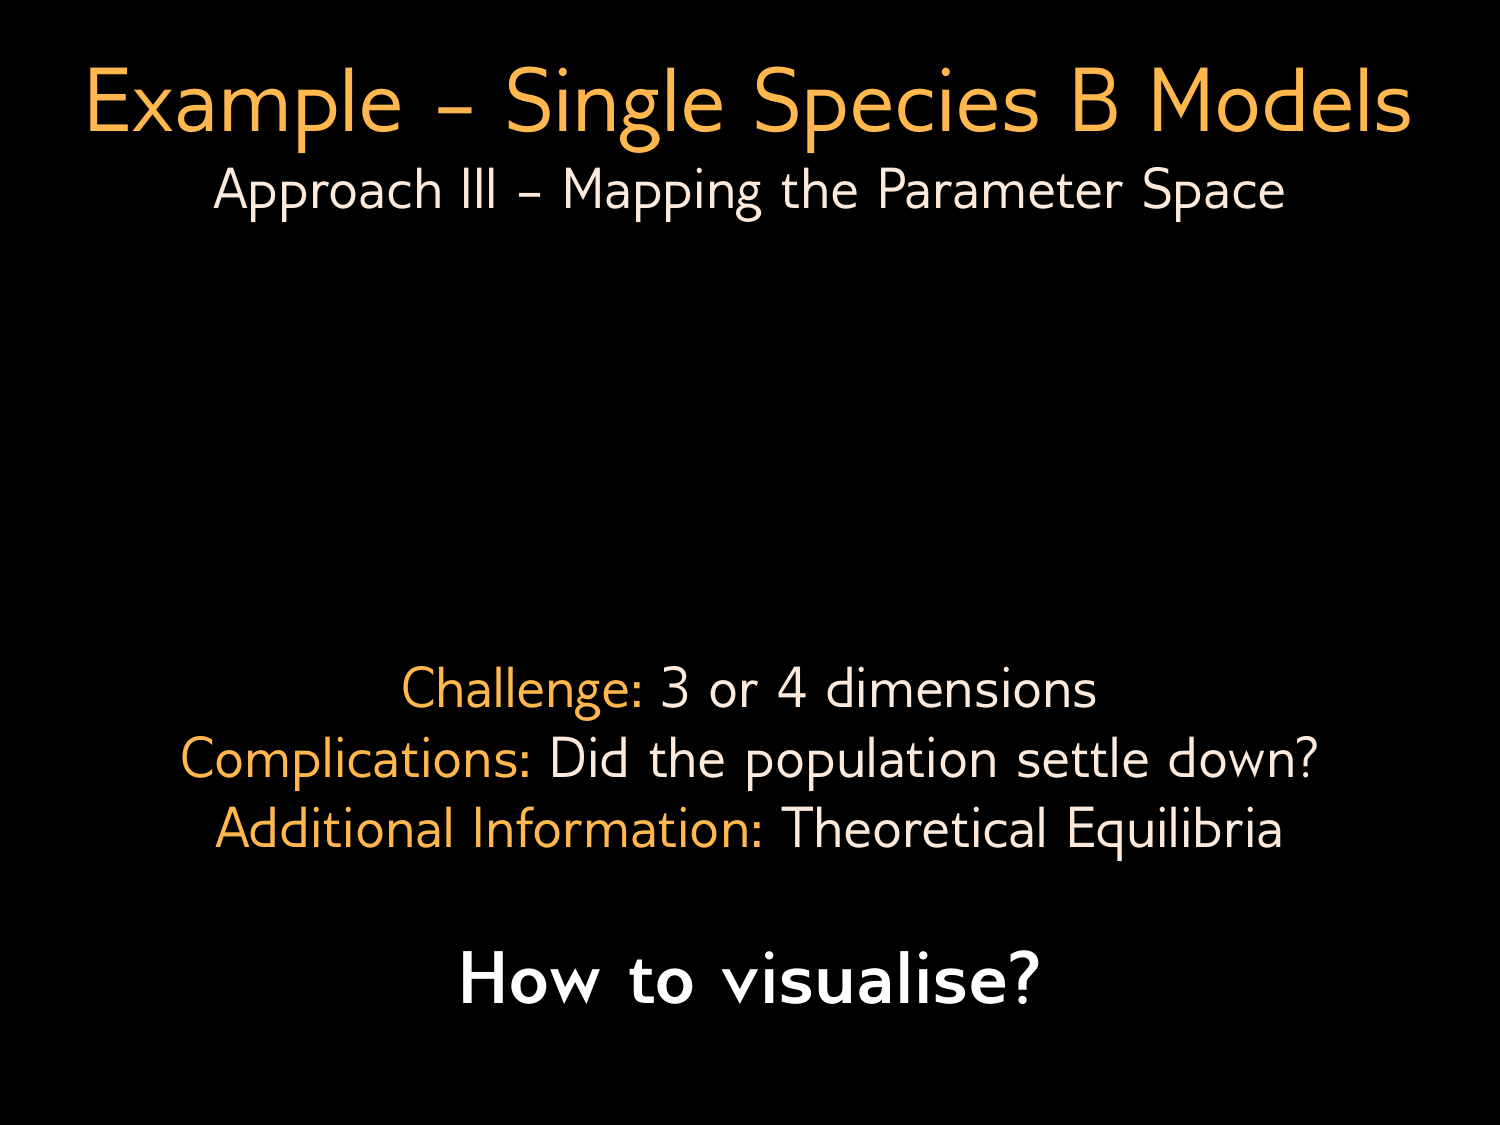

Example – Single Species B Models
Approach III – Mapping the Parameter Space
Challenge: 3 or 4 dimensions
Complications: Did the population settle down?
Additional Information: Theoretical Equilibria

How to visualise?